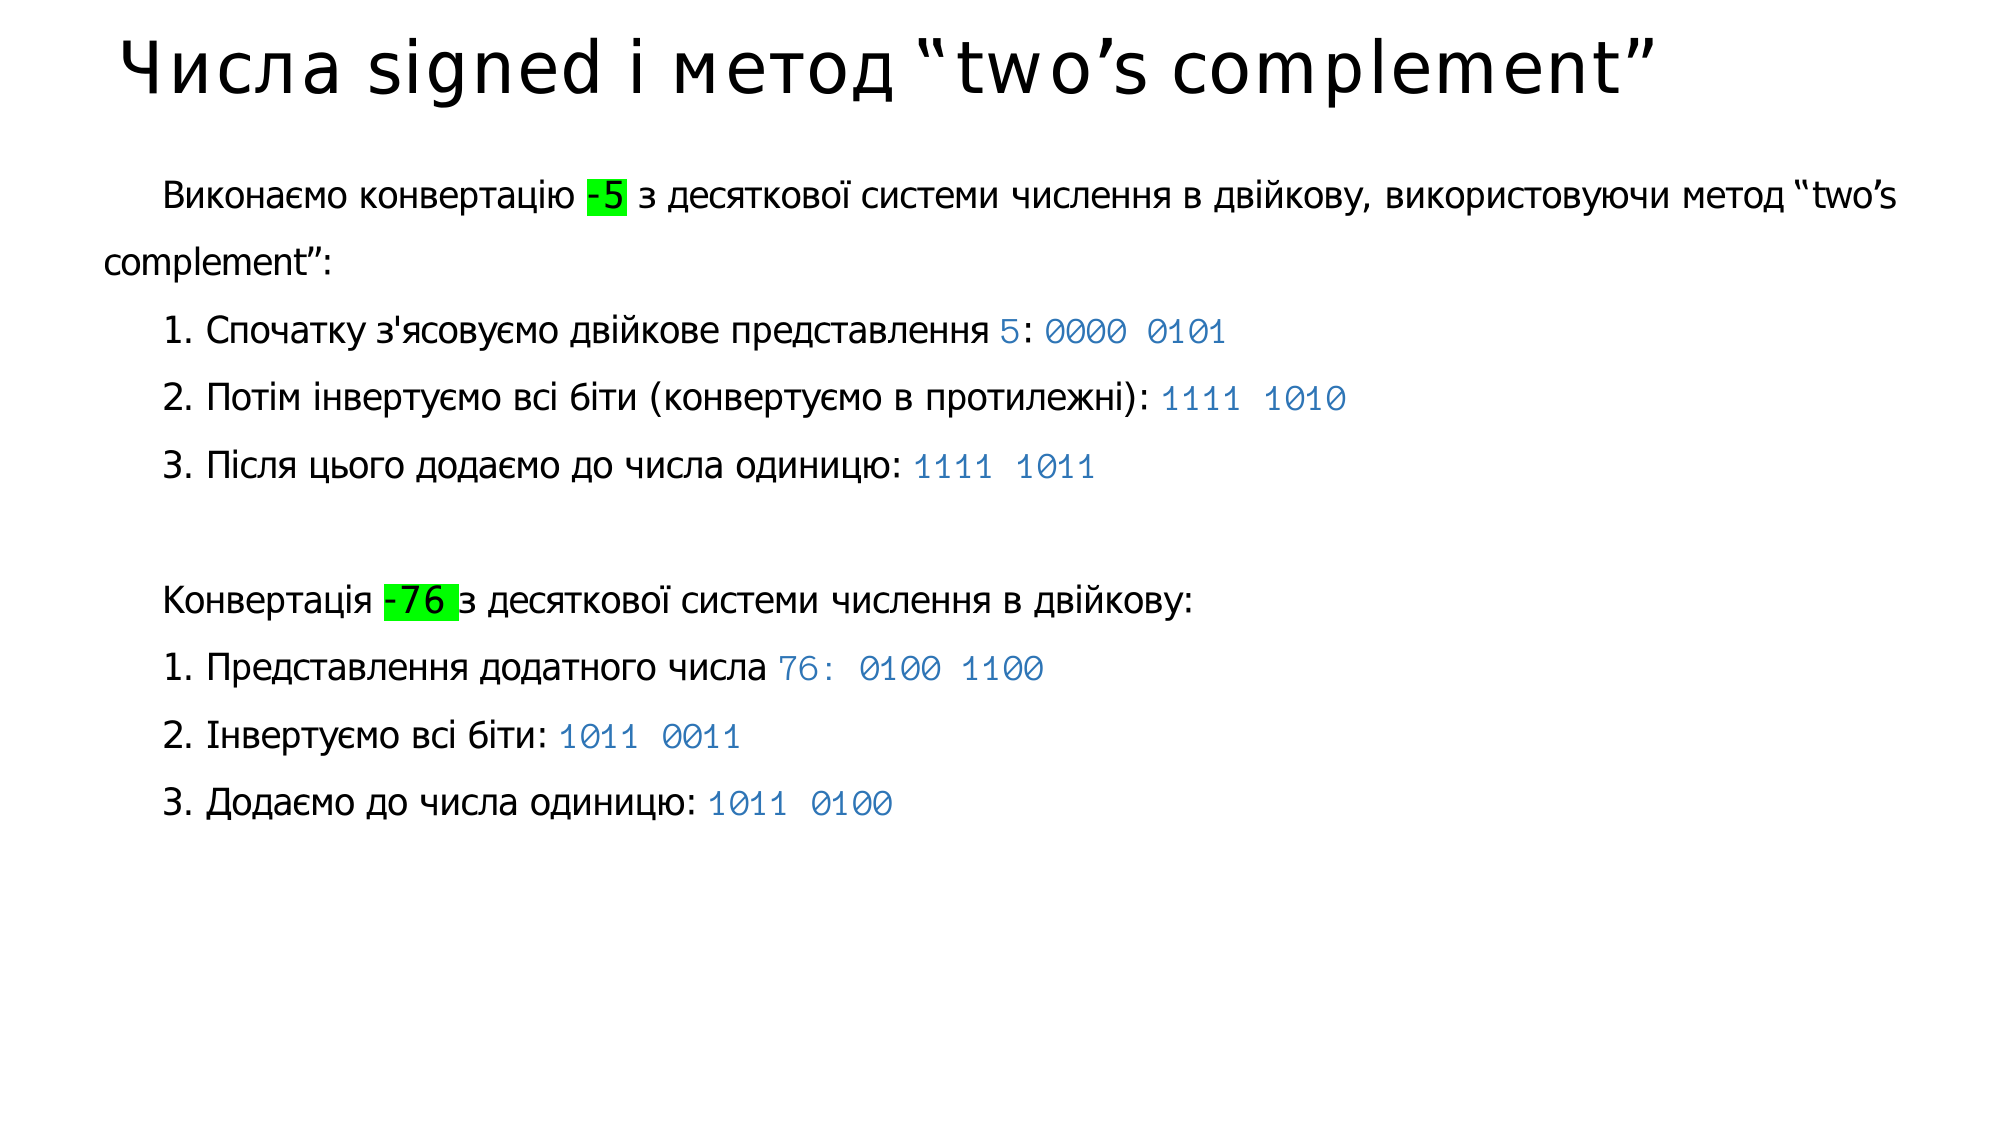

# Числа signed і метод “two’s complement”
Виконаємо конвертацію -5 з десяткової системи числення в двійкову, використовуючи метод “two’s complement”:
1. Спочатку з'ясовуємо двійкове представлення 5: 0000 0101
2. Потім інвертуємо всі біти (конвертуємо в протилежні): 1111 1010
3. Після цього додаємо до числа одиницю: 1111 1011

Конвертація -76 з десяткової системи числення в двійкову:
1. Представлення додатного числа 76: 0100 1100
2. Інвертуємо всі біти: 1011 0011
3. Додаємо до числа одиницю: 1011 0100